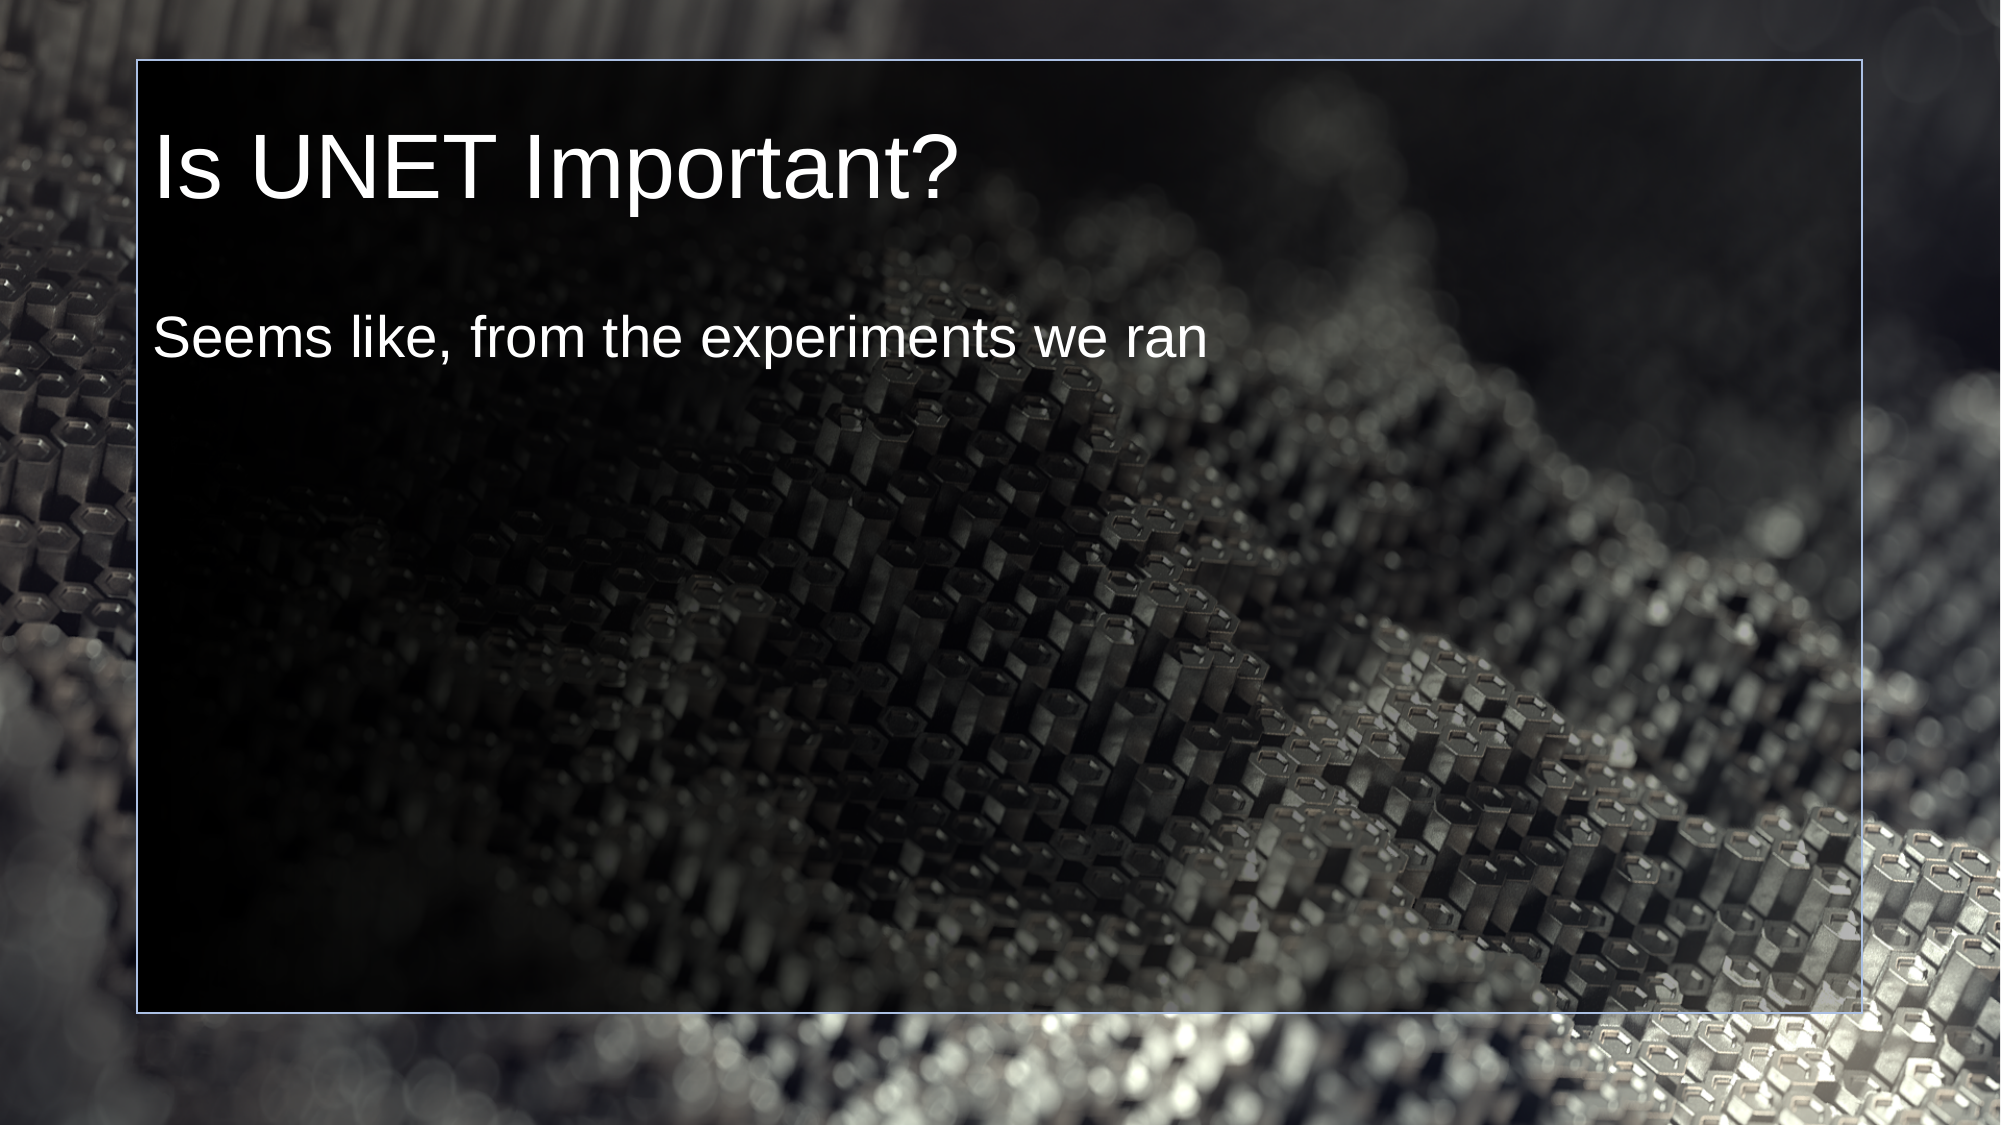

# Is UNET Important?
Seems like, from the experiments we ran